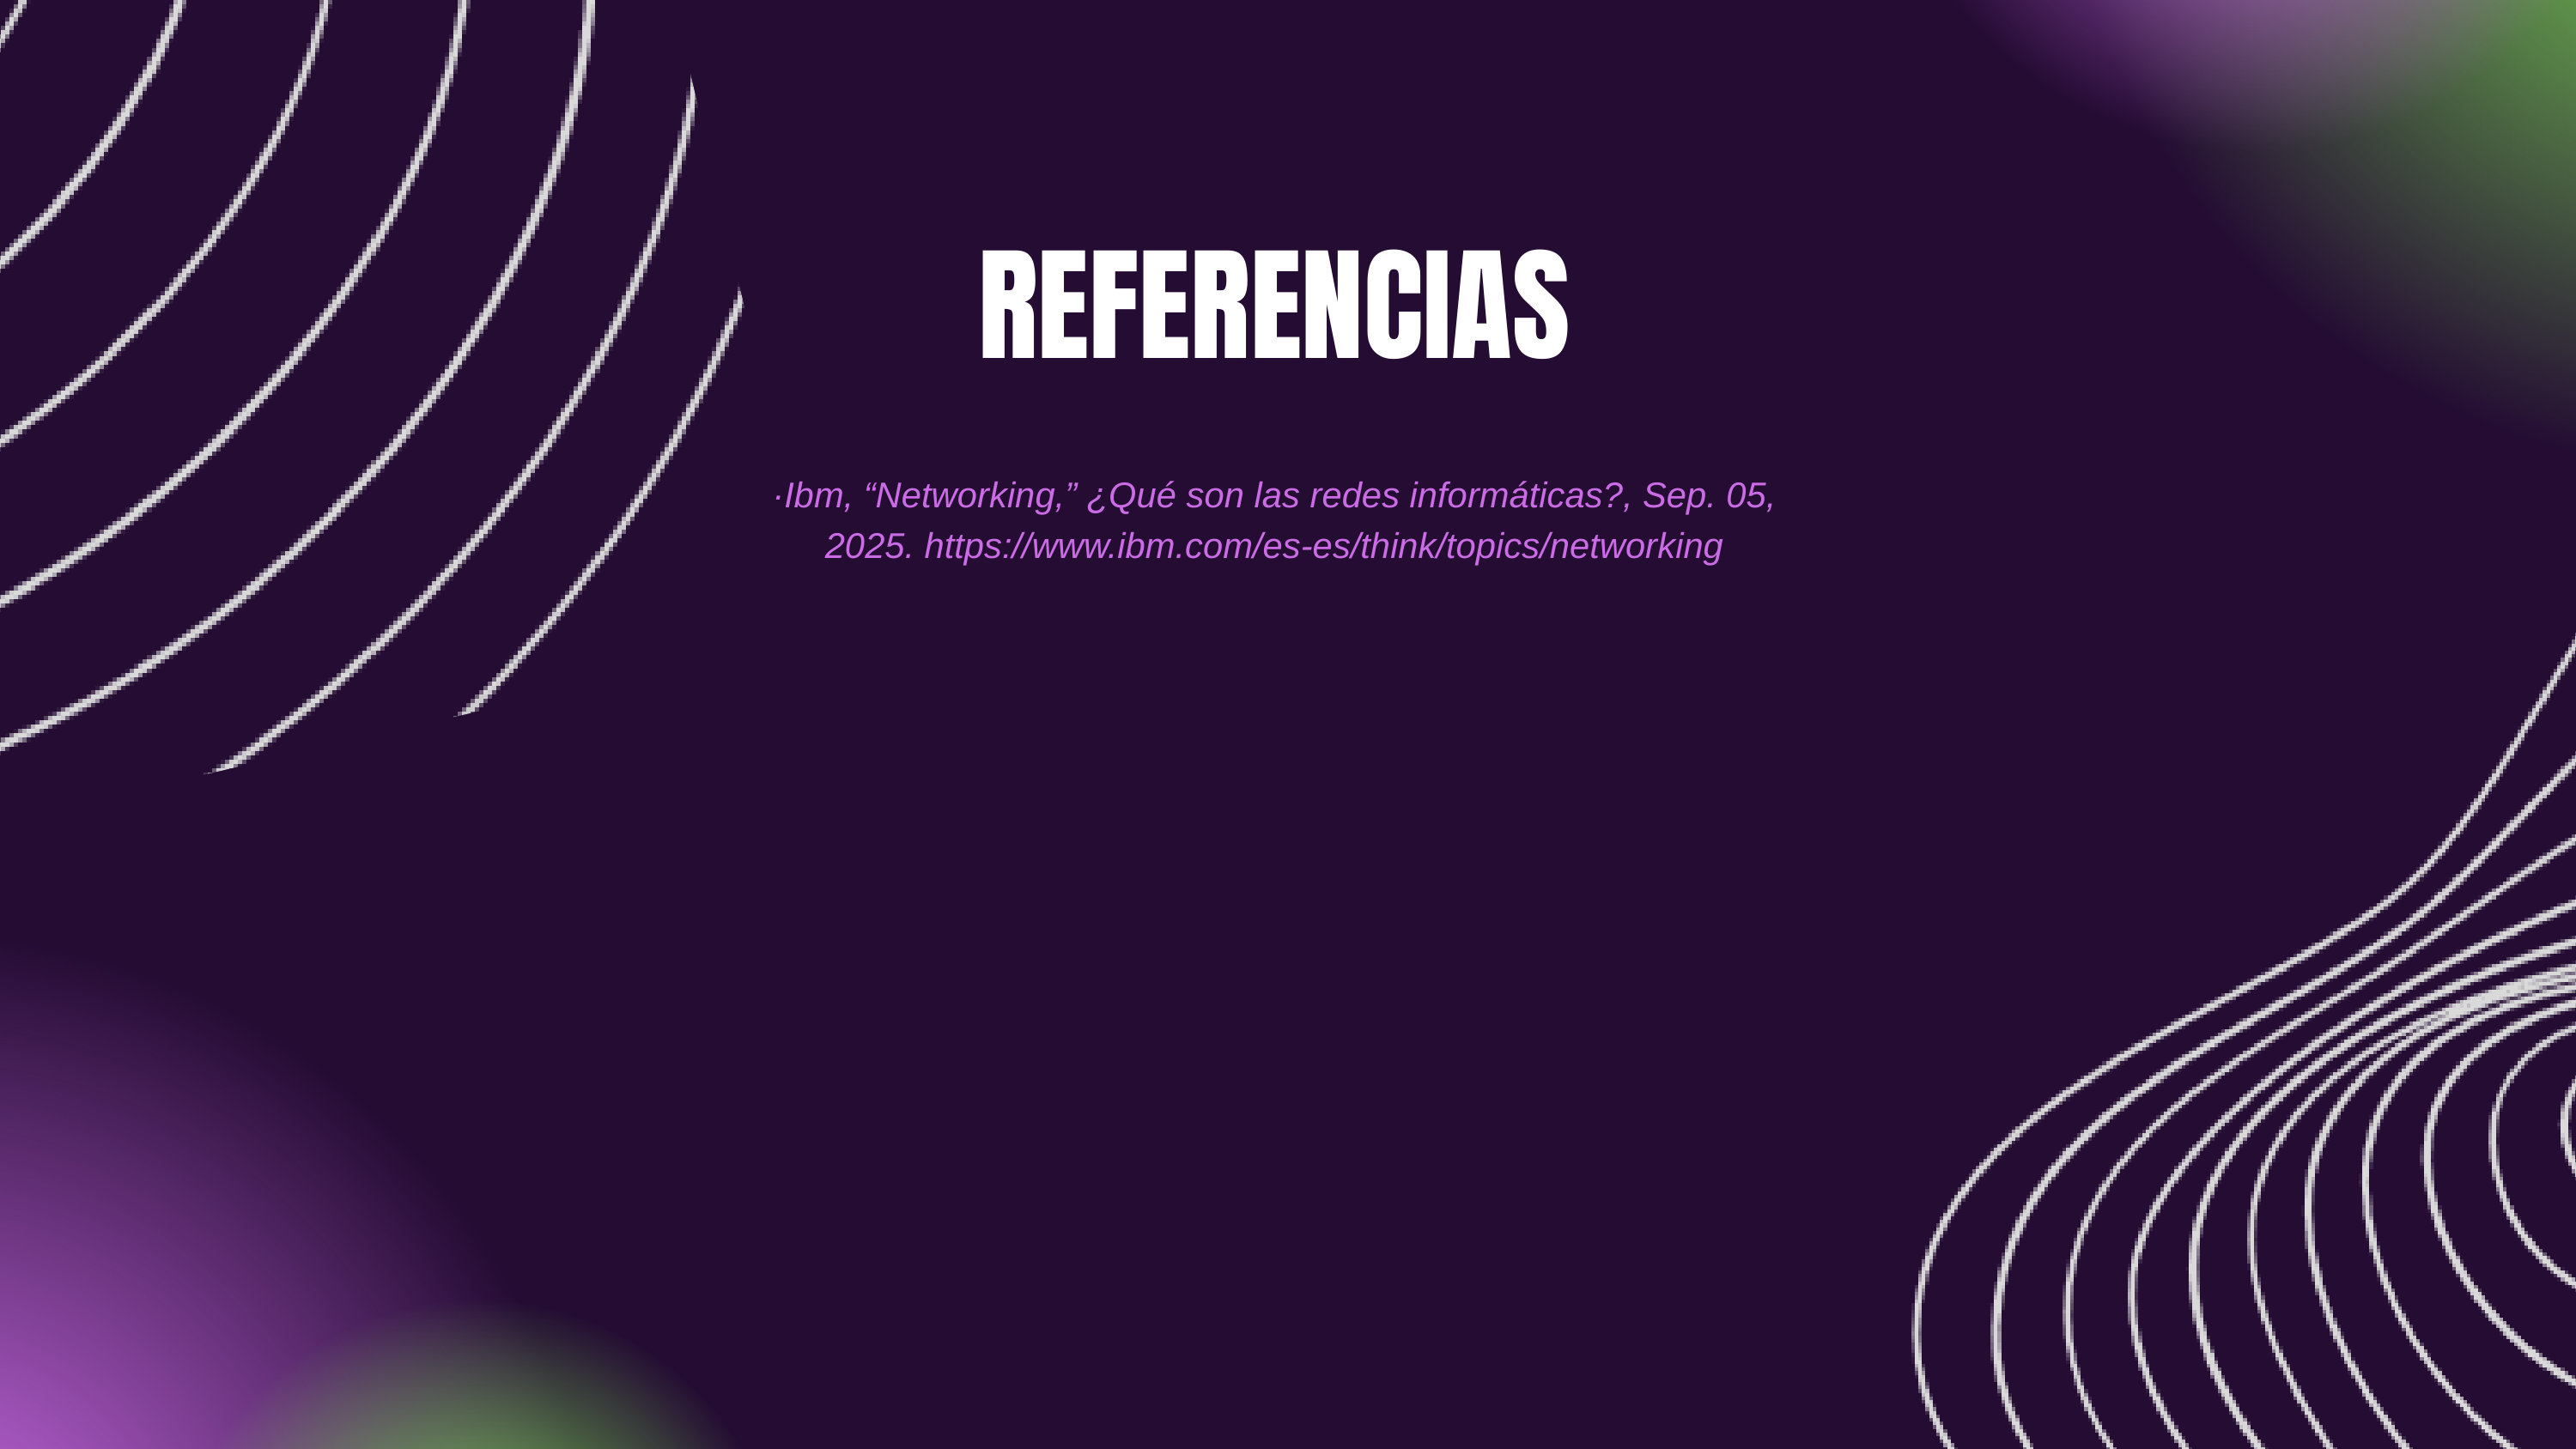

REFERENCIAS

·Ibm, “Networking,” ¿Qué son las redes informáticas?, Sep. 05, 2025. https://www.ibm.com/es-es/think/topics/networking